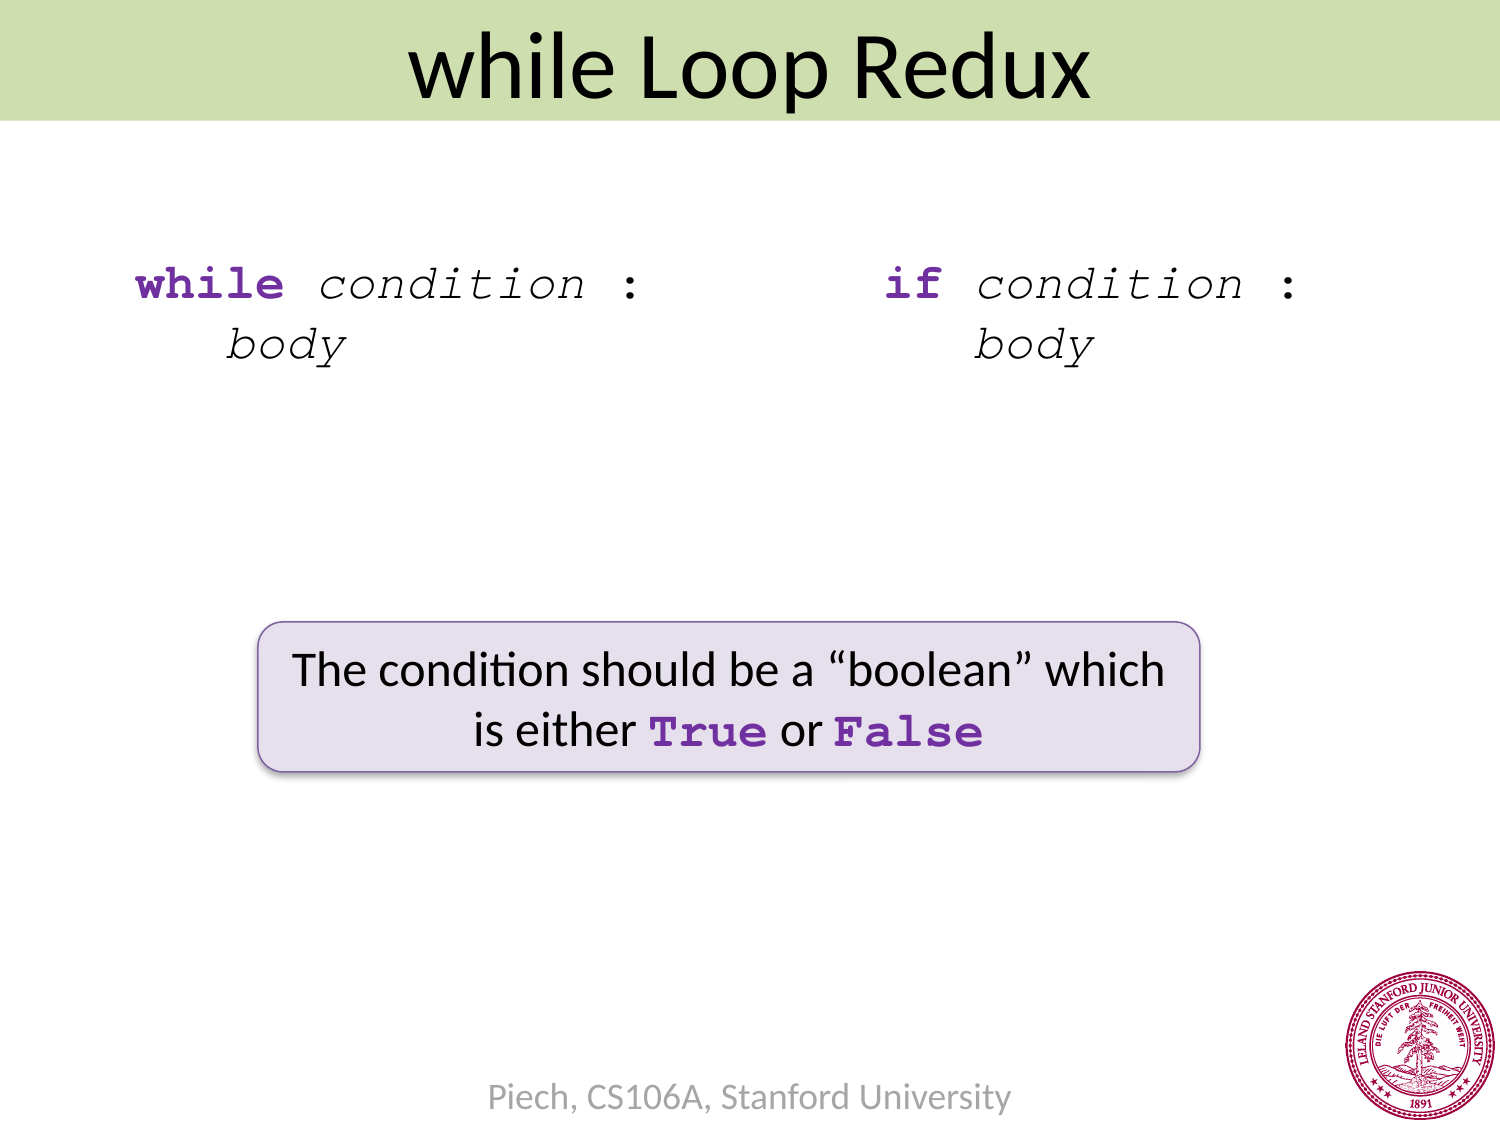

while Loop Redux
if condition :
   body

while condition :
   body

The condition should be a “boolean” which is either True or False